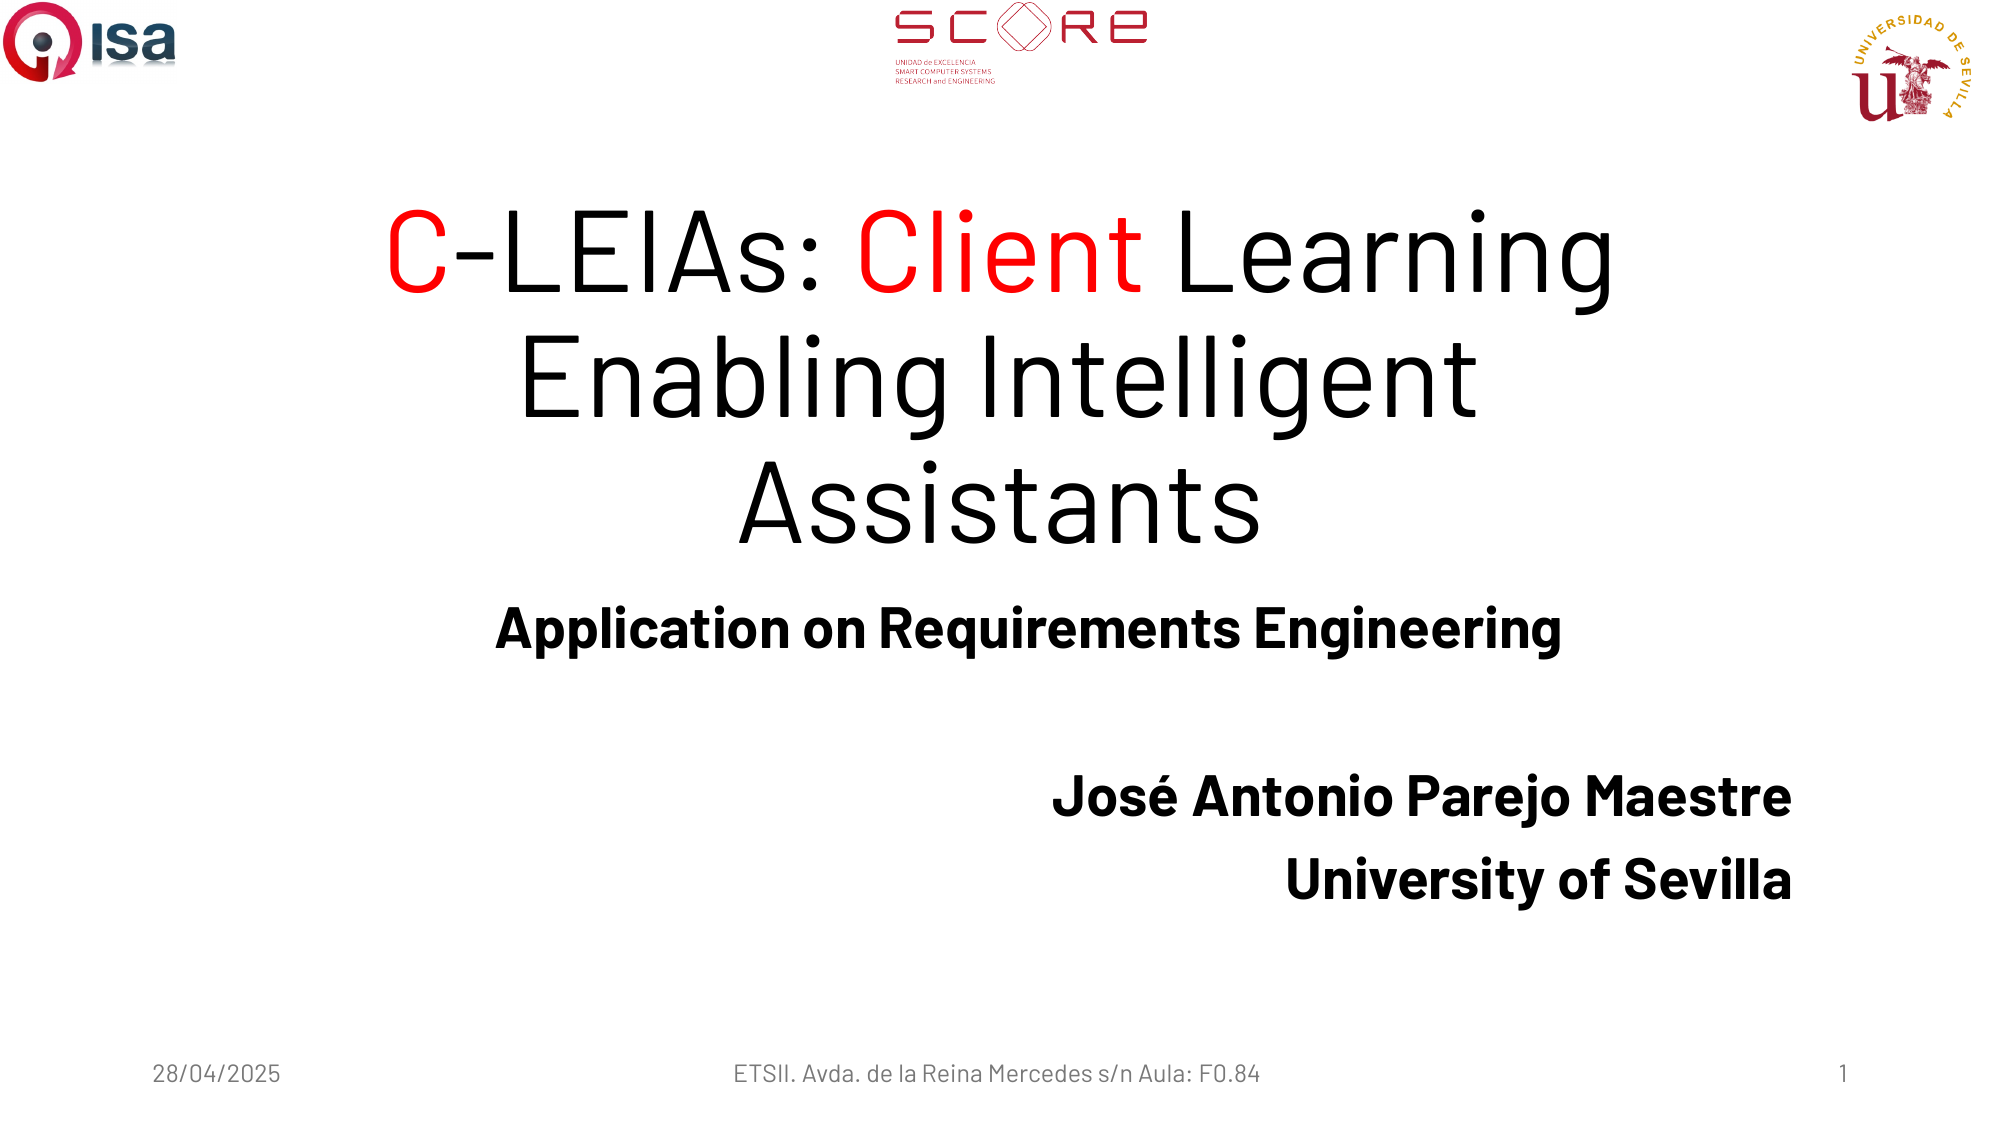

# C-LEIAs: Client Learning Enabling Intelligent Assistants
Application on Requirements Engineering

José Antonio Parejo Maestre
University of Sevilla
28/04/2025
ETSII. Avda. de la Reina Mercedes s/n Aula: F0.84
1